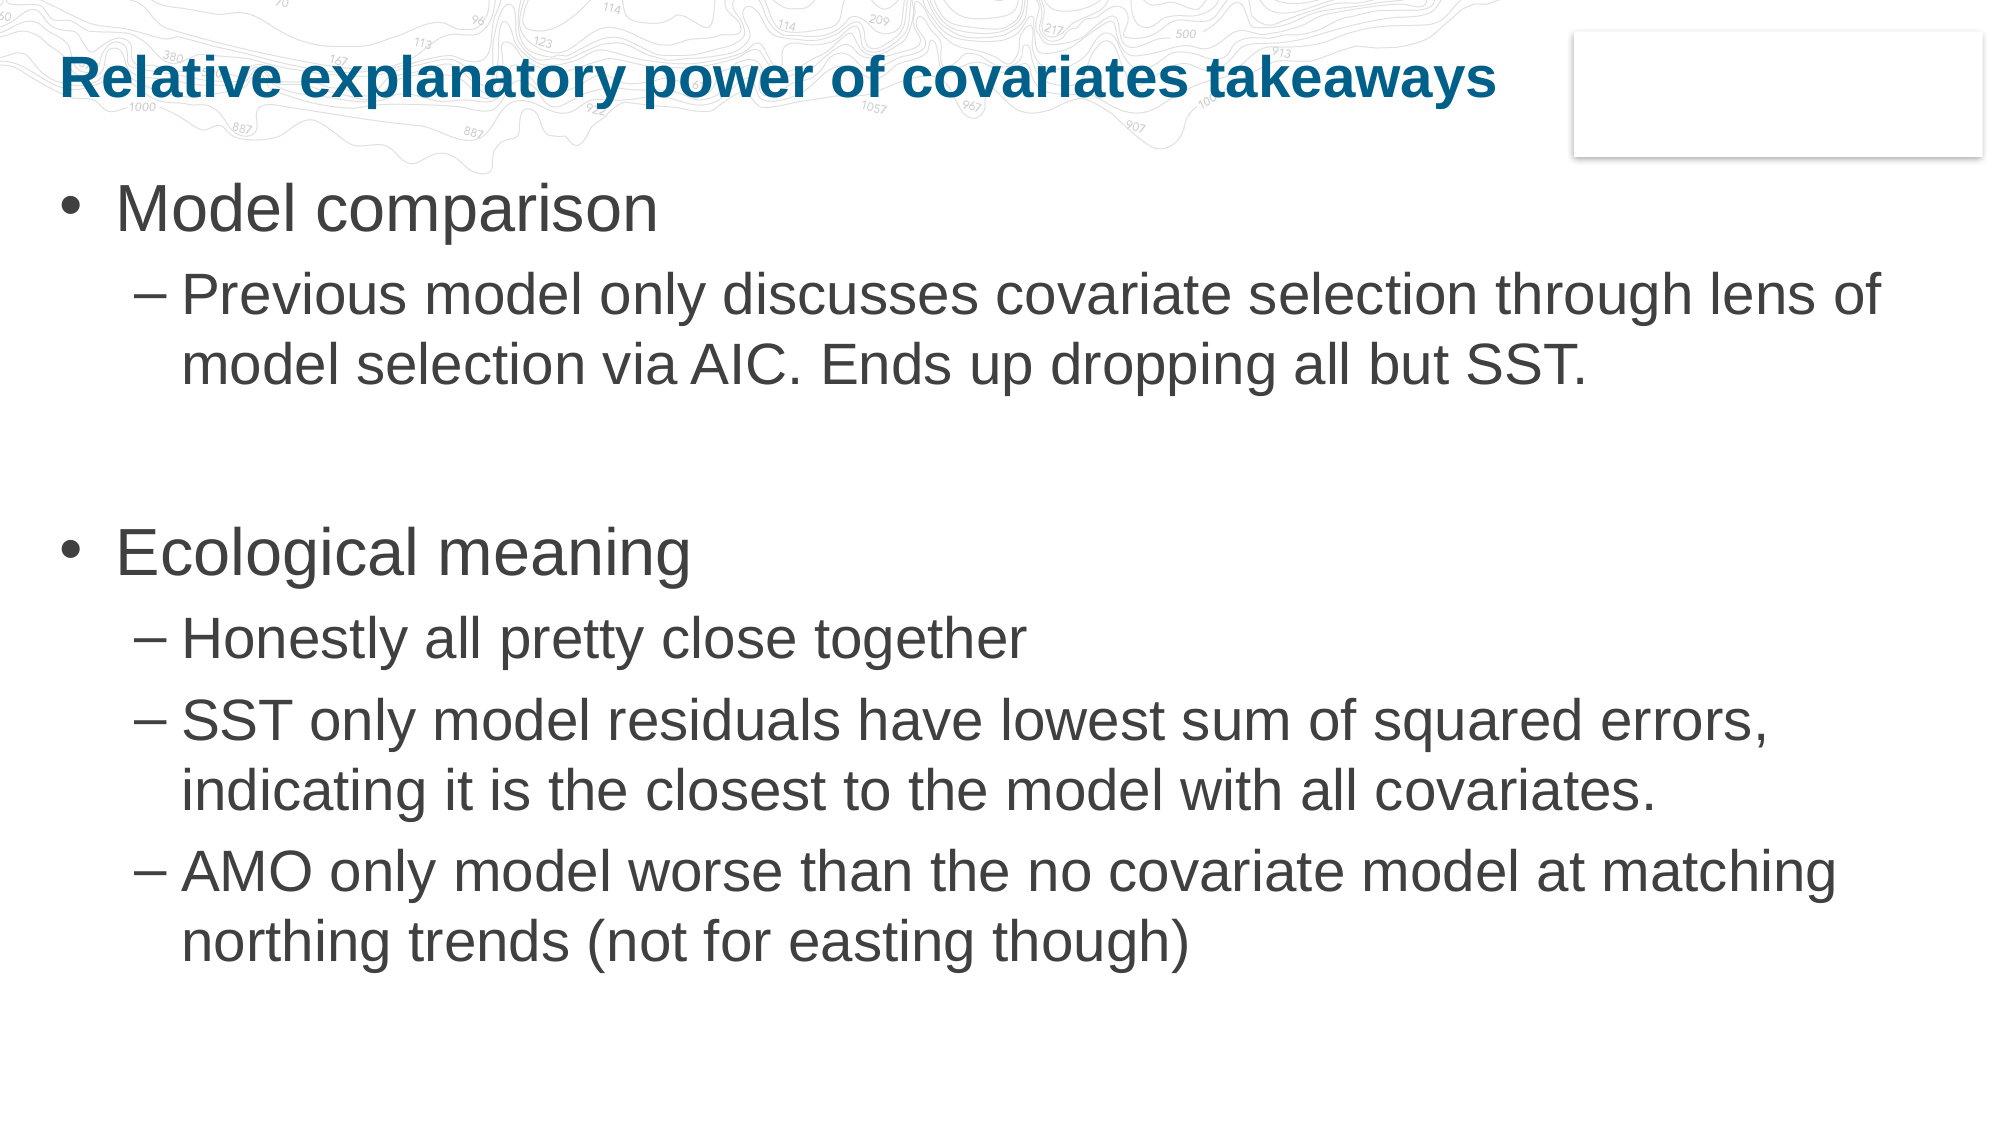

# Relative explanatory power of covariates takeaways

Model comparison
Previous model only discusses covariate selection through lens of model selection via AIC. Ends up dropping all but SST.

Ecological meaning
Honestly all pretty close together
SST only model residuals have lowest sum of squared errors, indicating it is the closest to the model with all covariates.
AMO only model worse than the no covariate model at matching northing trends (not for easting though)